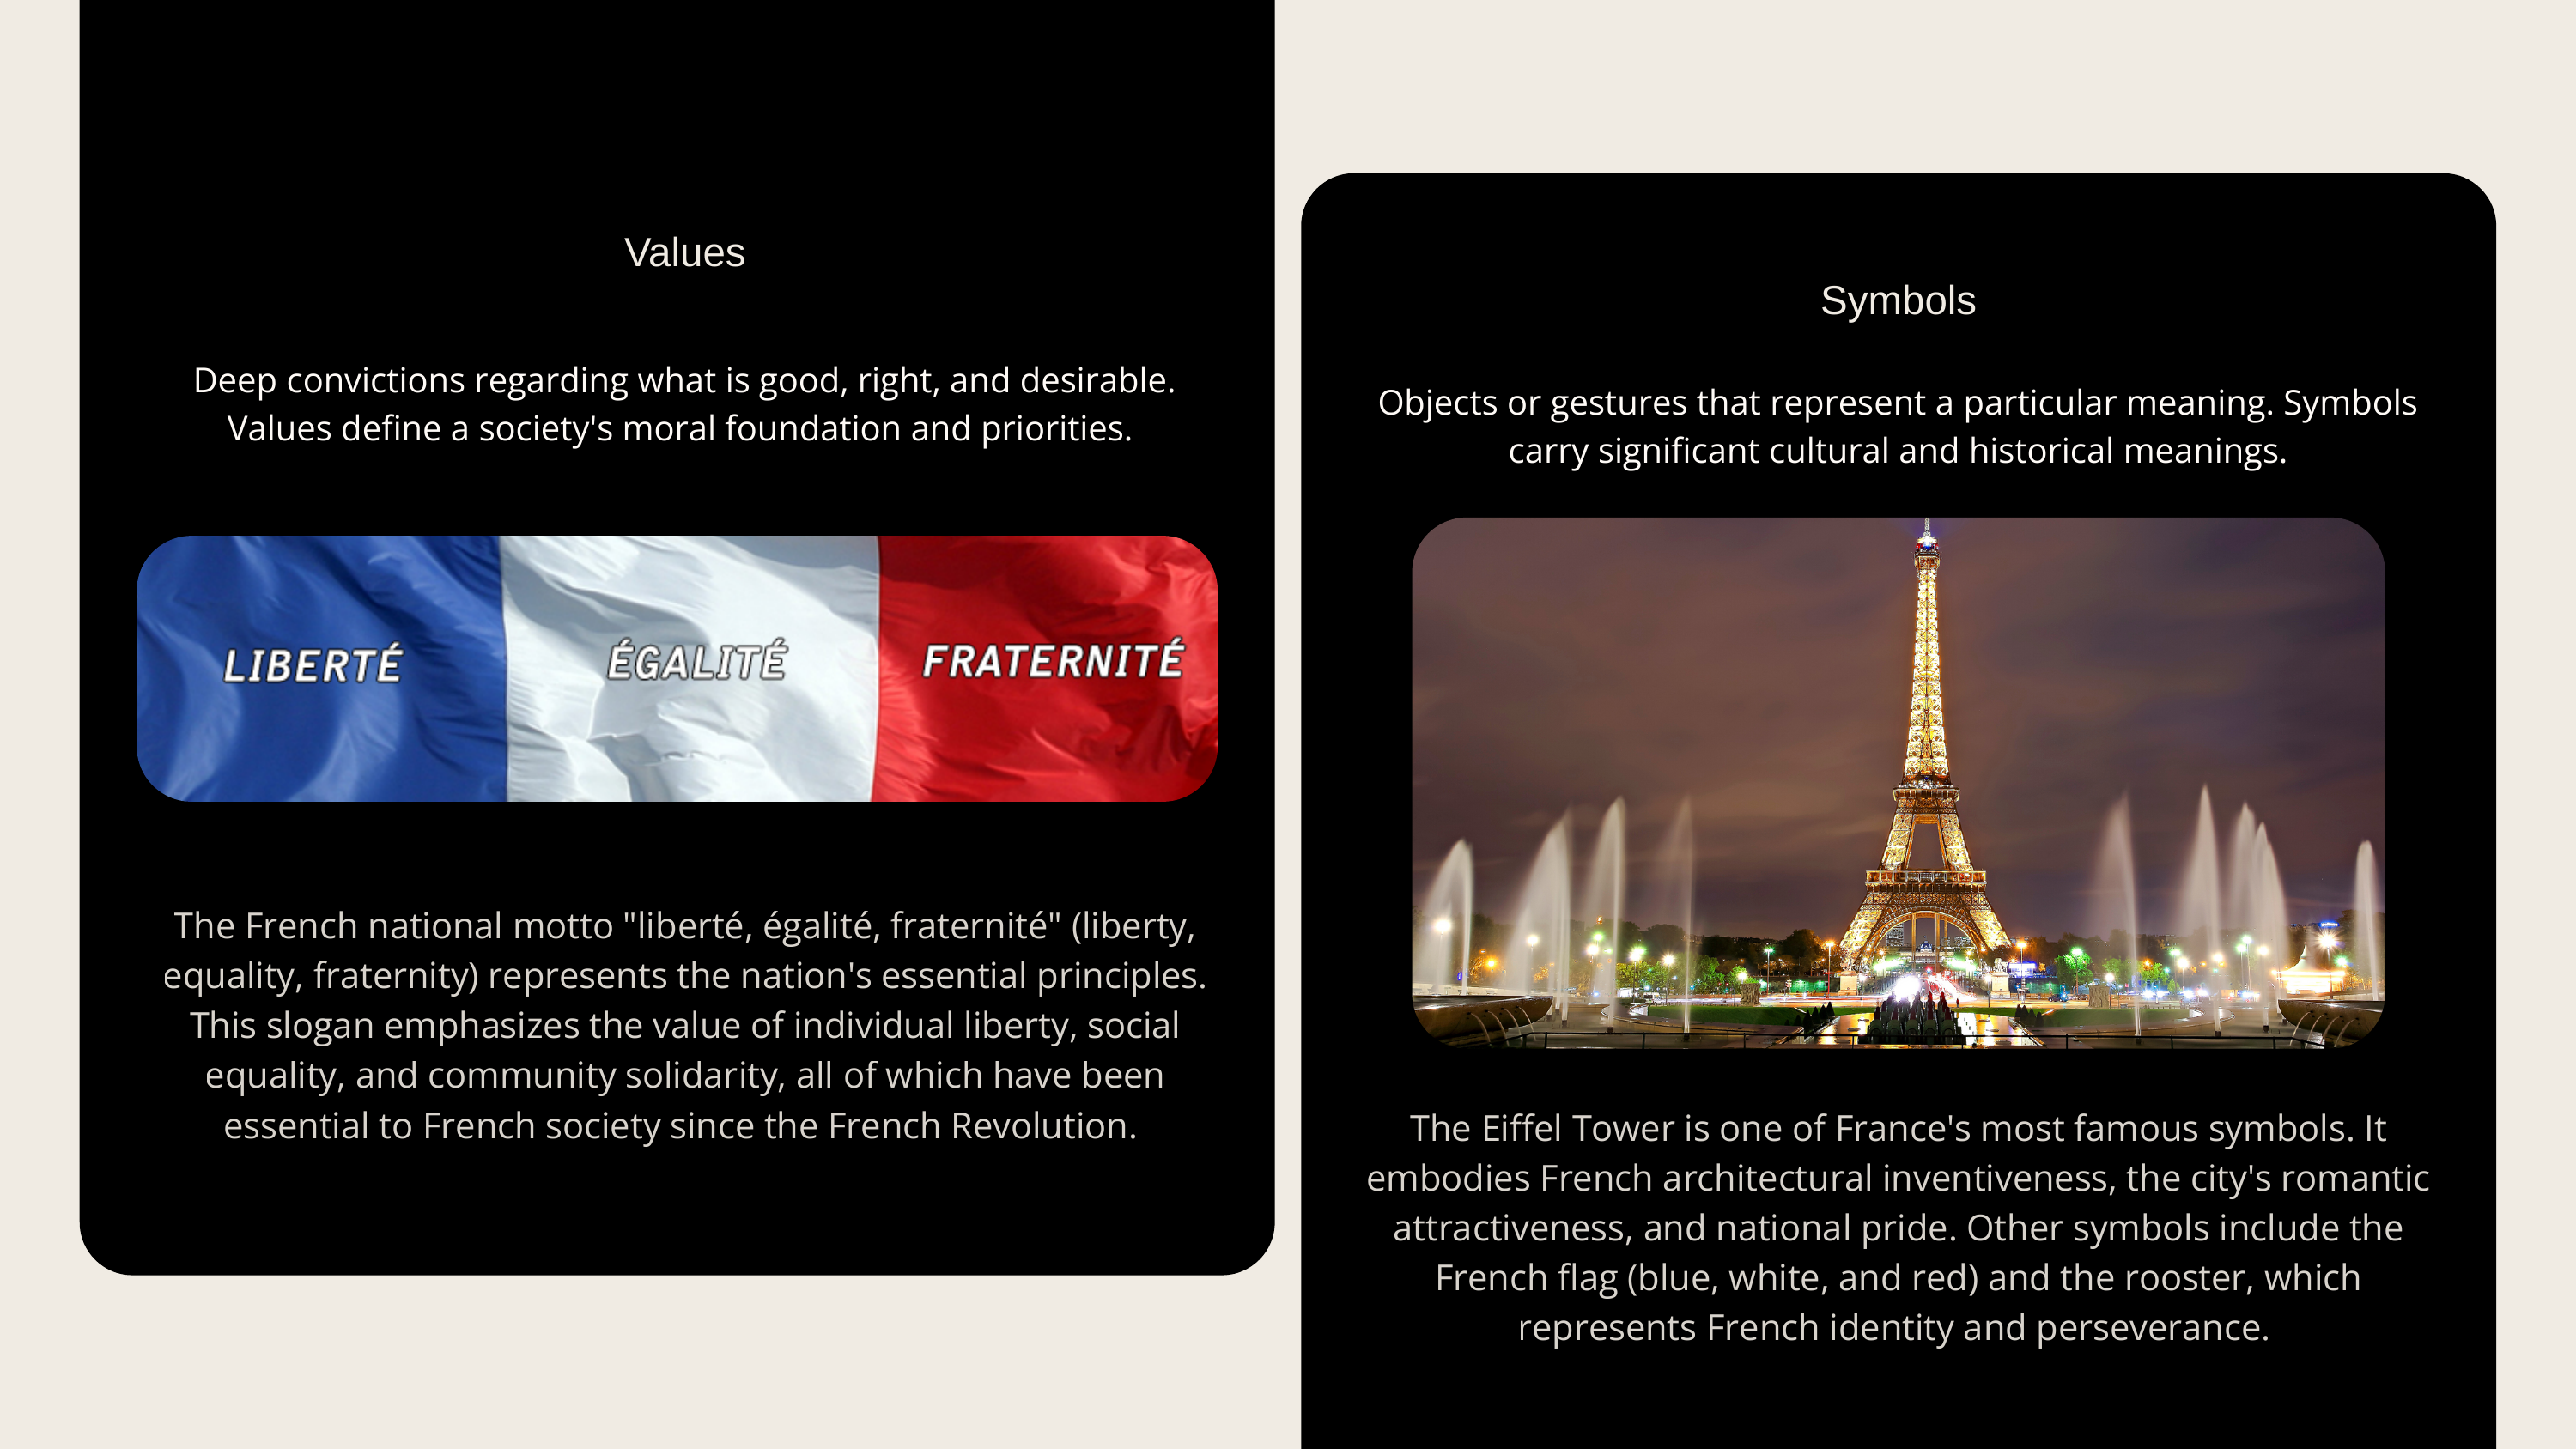

Values
Symbols
Deep convictions regarding what is good, right, and desirable. Values define a society's moral foundation and priorities.
Objects or gestures that represent a particular meaning. Symbols carry significant cultural and historical meanings.

The French national motto "liberté, égalité, fraternité" (liberty, equality, fraternity) represents the nation's essential principles. This slogan emphasizes the value of individual liberty, social equality, and community solidarity, all of which have been essential to French society since the French Revolution.
The Eiffel Tower is one of France's most famous symbols. It embodies French architectural inventiveness, the city's romantic attractiveness, and national pride. Other symbols include the French flag (blue, white, and red) and the rooster, which represents French identity and perseverance.